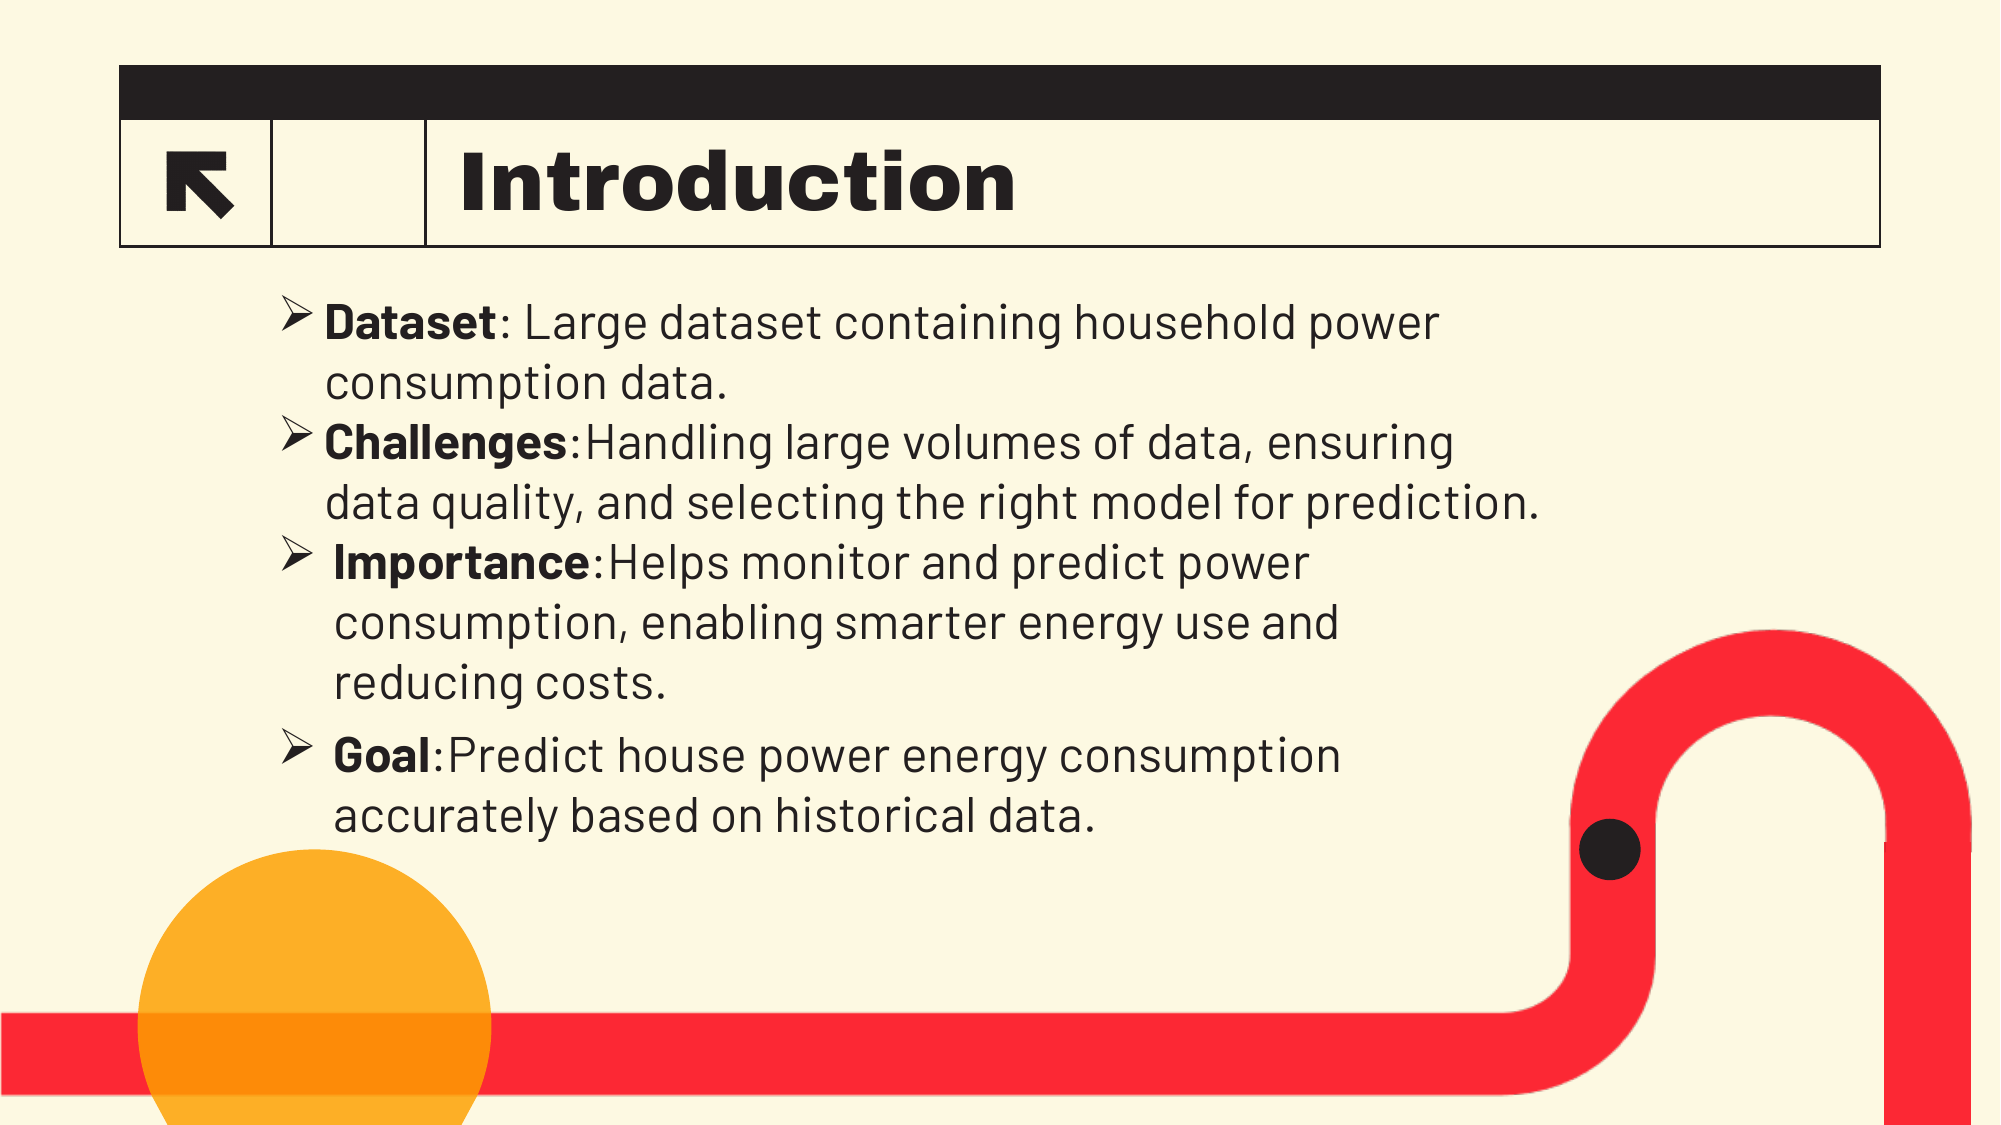

# Introduction
Dataset: Large dataset containing household power consumption data.
Challenges:Handling large volumes of data, ensuring data quality, and selecting the right model for prediction.
Importance:Helps monitor and predict power consumption, enabling smarter energy use and reducing costs.
Goal:Predict house power energy consumption accurately based on historical data.